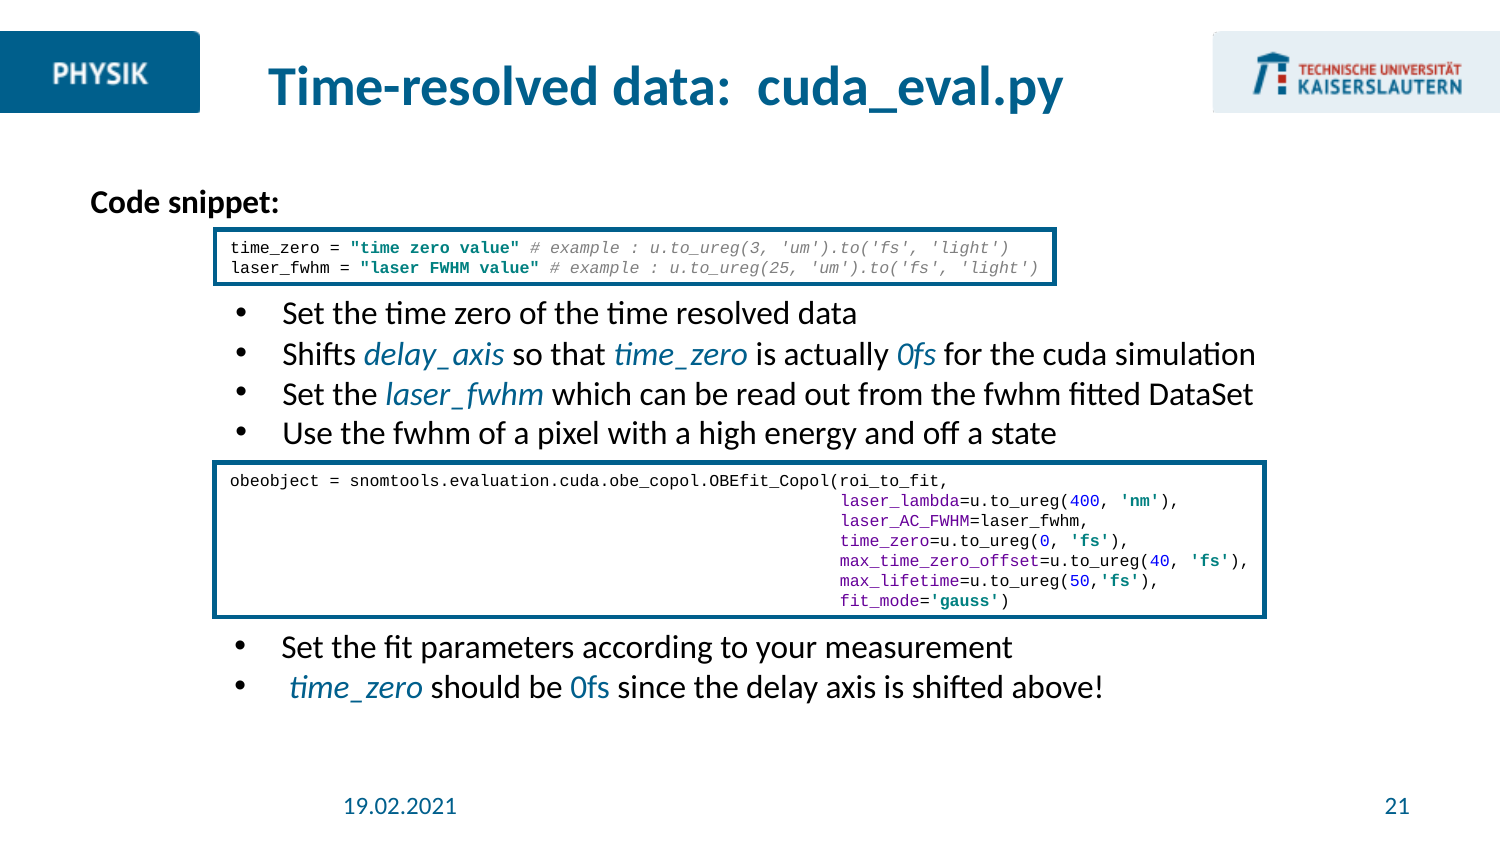

Time-resolved data:  cuda_eval.py
Code snippet:
time_zero = "time zero value" # example : u.to_ureg(3, 'um').to('fs', 'light')
laser_fwhm = "laser FWHM value" # example : u.to_ureg(25, 'um').to('fs', 'light')
Set the time zero of the time resolved data
Shifts delay_axis so that time_zero is actually 0fs for the cuda simulation
Set the laser_fwhm which can be read out from the fwhm fitted DataSet
Use the fwhm of a pixel with a high energy and off a state
obeobject = snomtools.evaluation.cuda.obe_copol.OBEfit_Copol(roi_to_fit,
                                                             laser_lambda=u.to_ureg(400, 'nm'),
                                                             laser_AC_FWHM=laser_fwhm,
                                                             time_zero=u.to_ureg(0, 'fs'),
                                                             max_time_zero_offset=u.to_ureg(40, 'fs'),
                                                             max_lifetime=u.to_ureg(50,'fs'),
                                                             fit_mode='gauss')
Set the fit parameters according to your measurement
 time_zero should be 0fs since the delay axis is shifted above!
19.02.2021
21